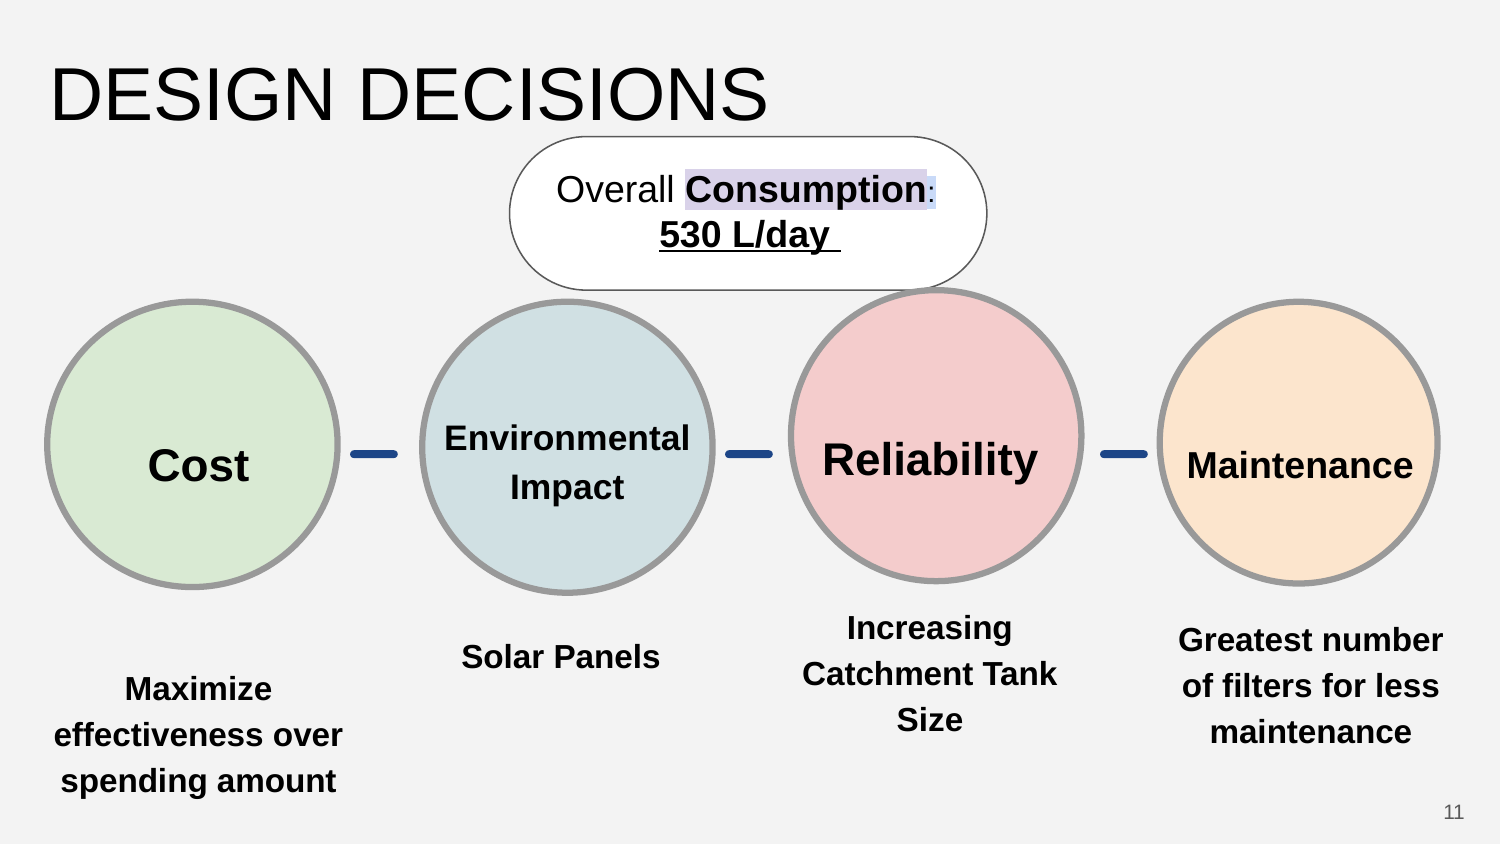

# DESIGN DECISIONS

Overall Consumption:
530 L/day

Reliability

Increasing Catchment Tank Size

Cost
Maximize effectiveness over spending amount

Environmental Impact
Solar Panels

Maintenance
Greatest number of filters for less maintenance

11
We decided to be liberal with our spending usage and maximize our system effectiveness
Solar panels were chosen to minimize environmental impact
The lowest amount of filters was chosen to provide a low maintenance system
The flow rate was not a focus point, and was a result of the other factors in the system
The reliability was at an acceptable standard, as we prioritized the litres provided per day rather than the days serviced by the system